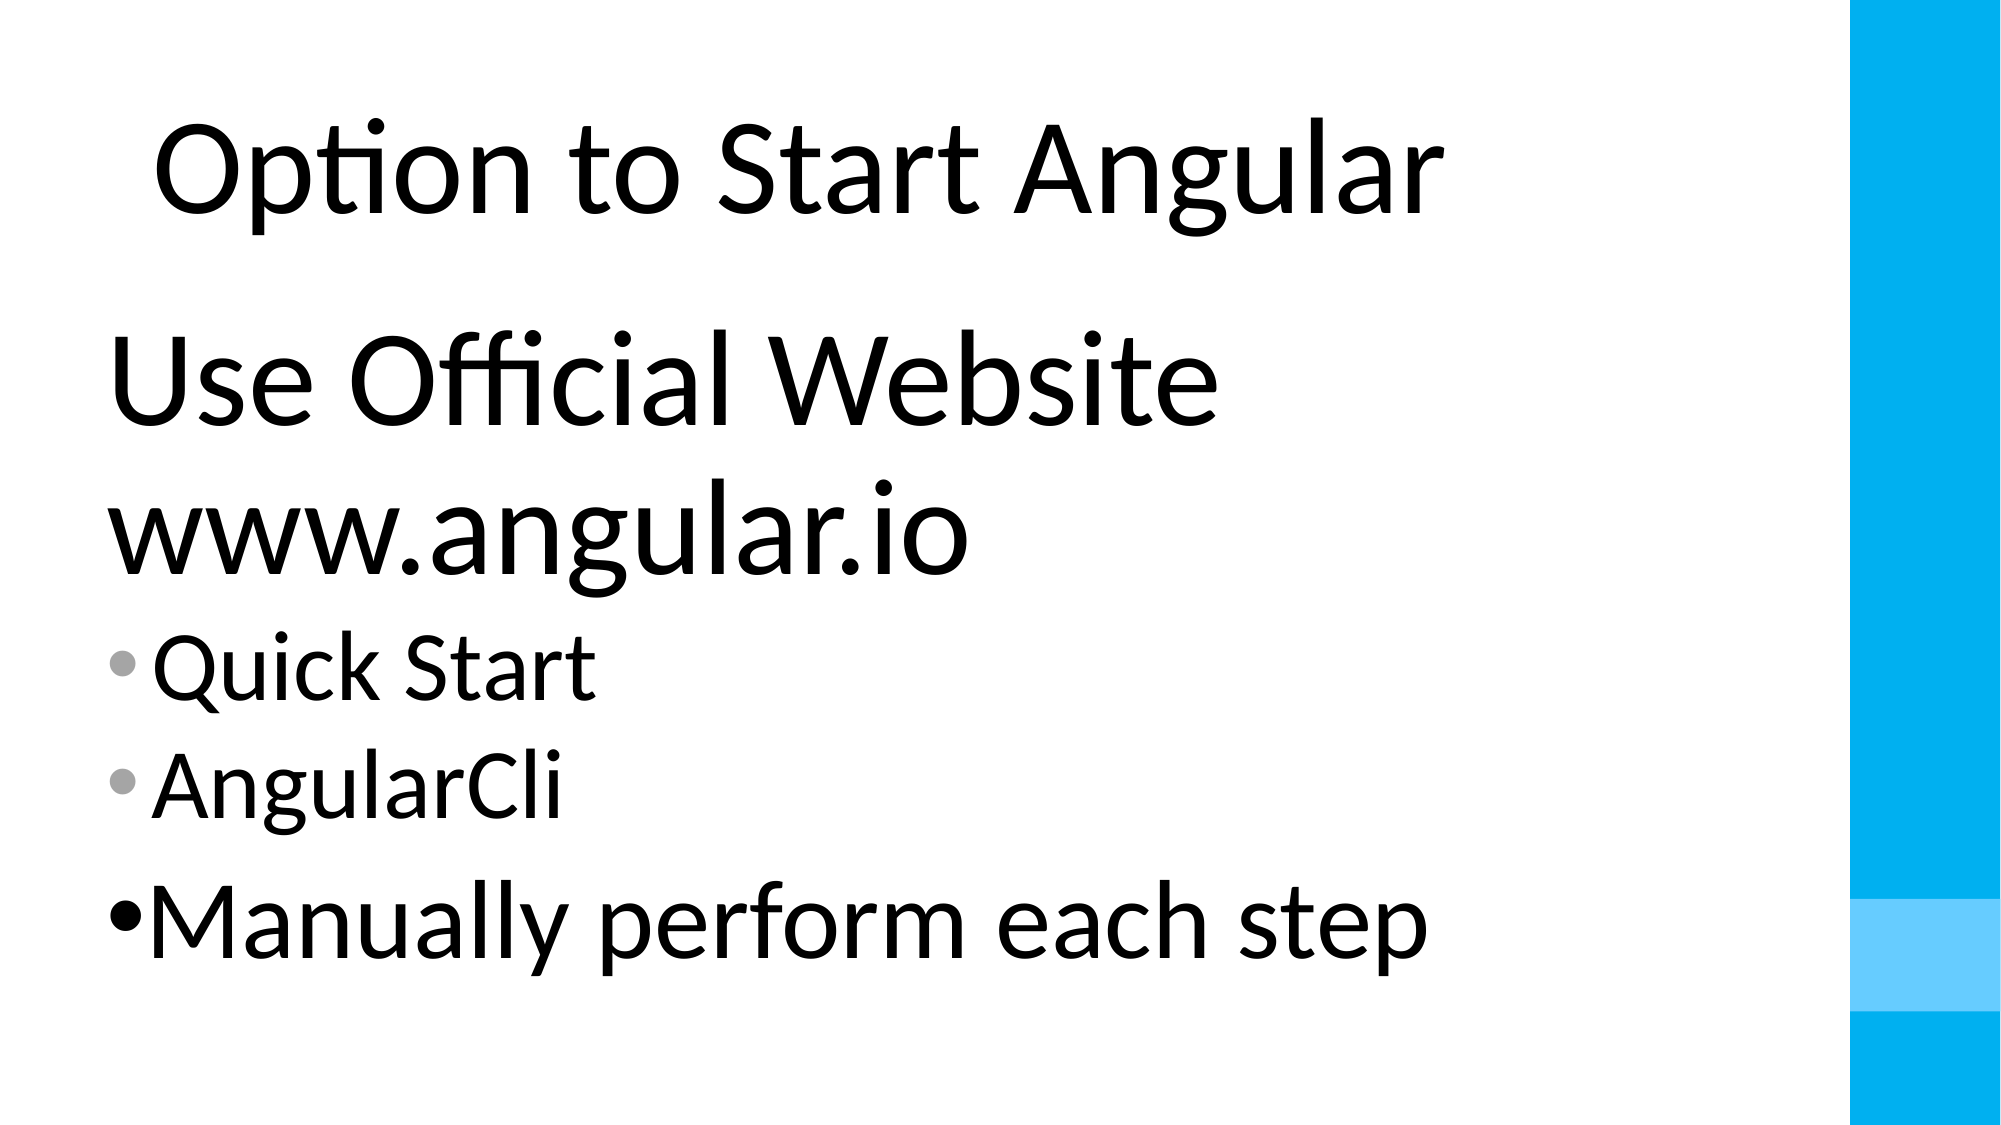

# Option to Start Angular
Use Official Website www.angular.io
Quick Start
AngularCli
Manually perform each step